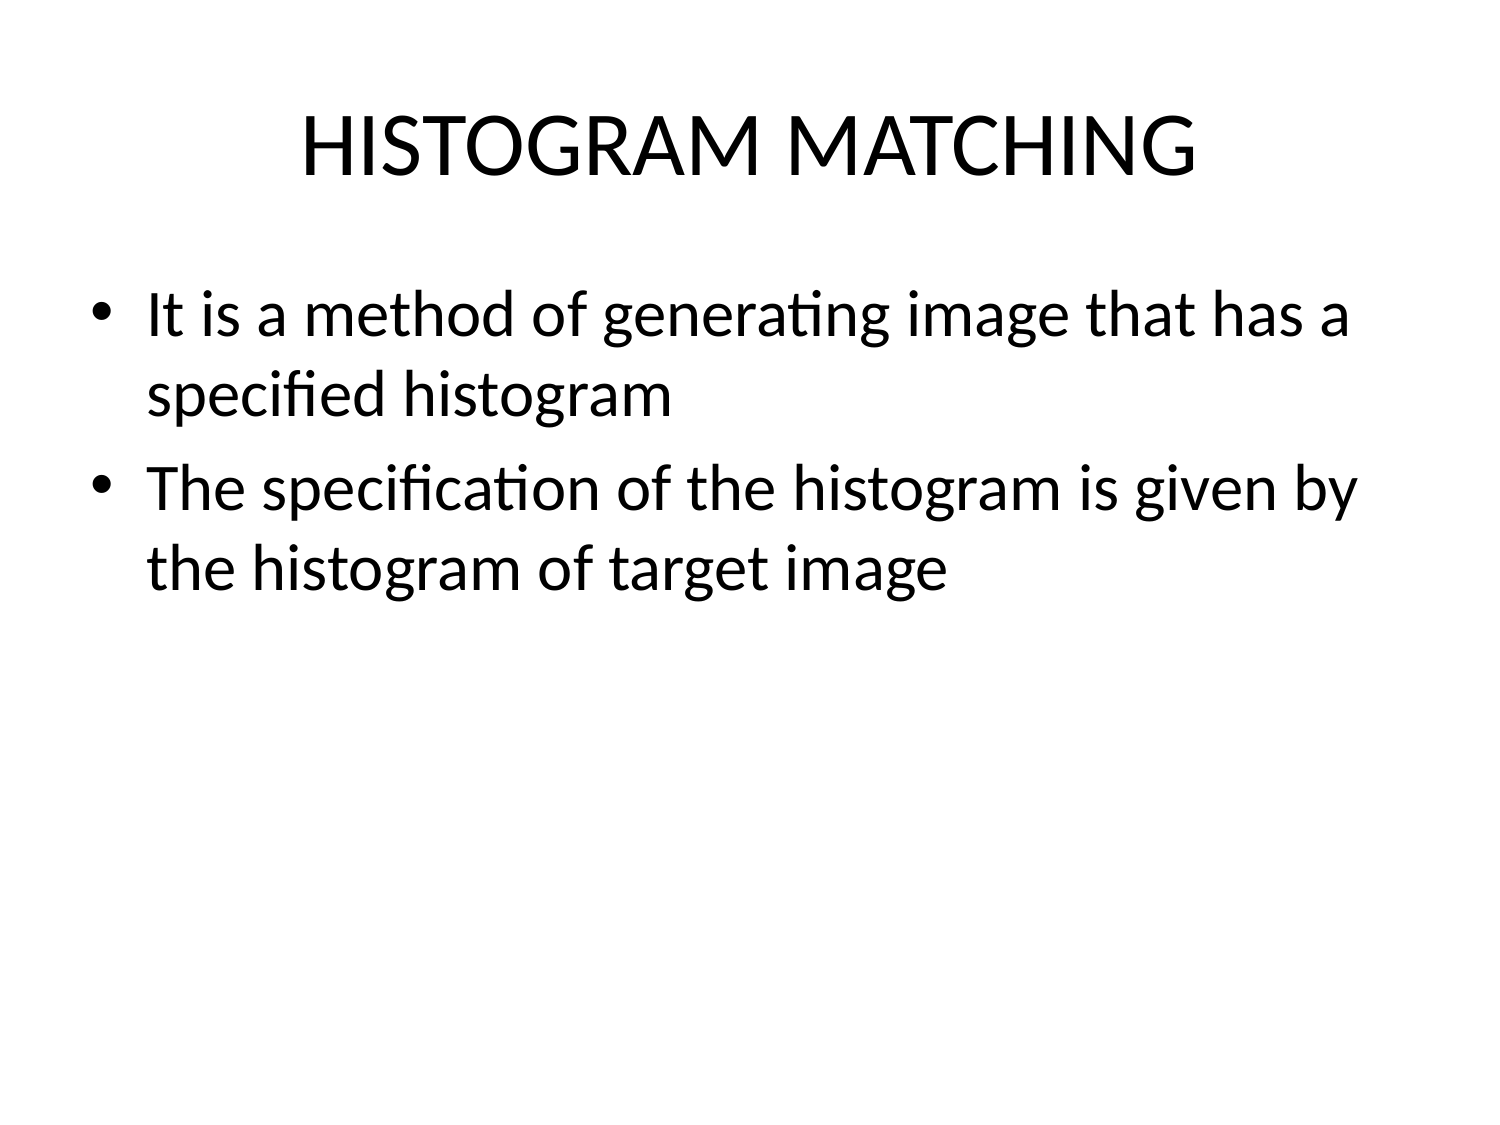

# HISTOGRAM MATCHING
It is a method of generating image that has a specified histogram
The specification of the histogram is given by the histogram of target image